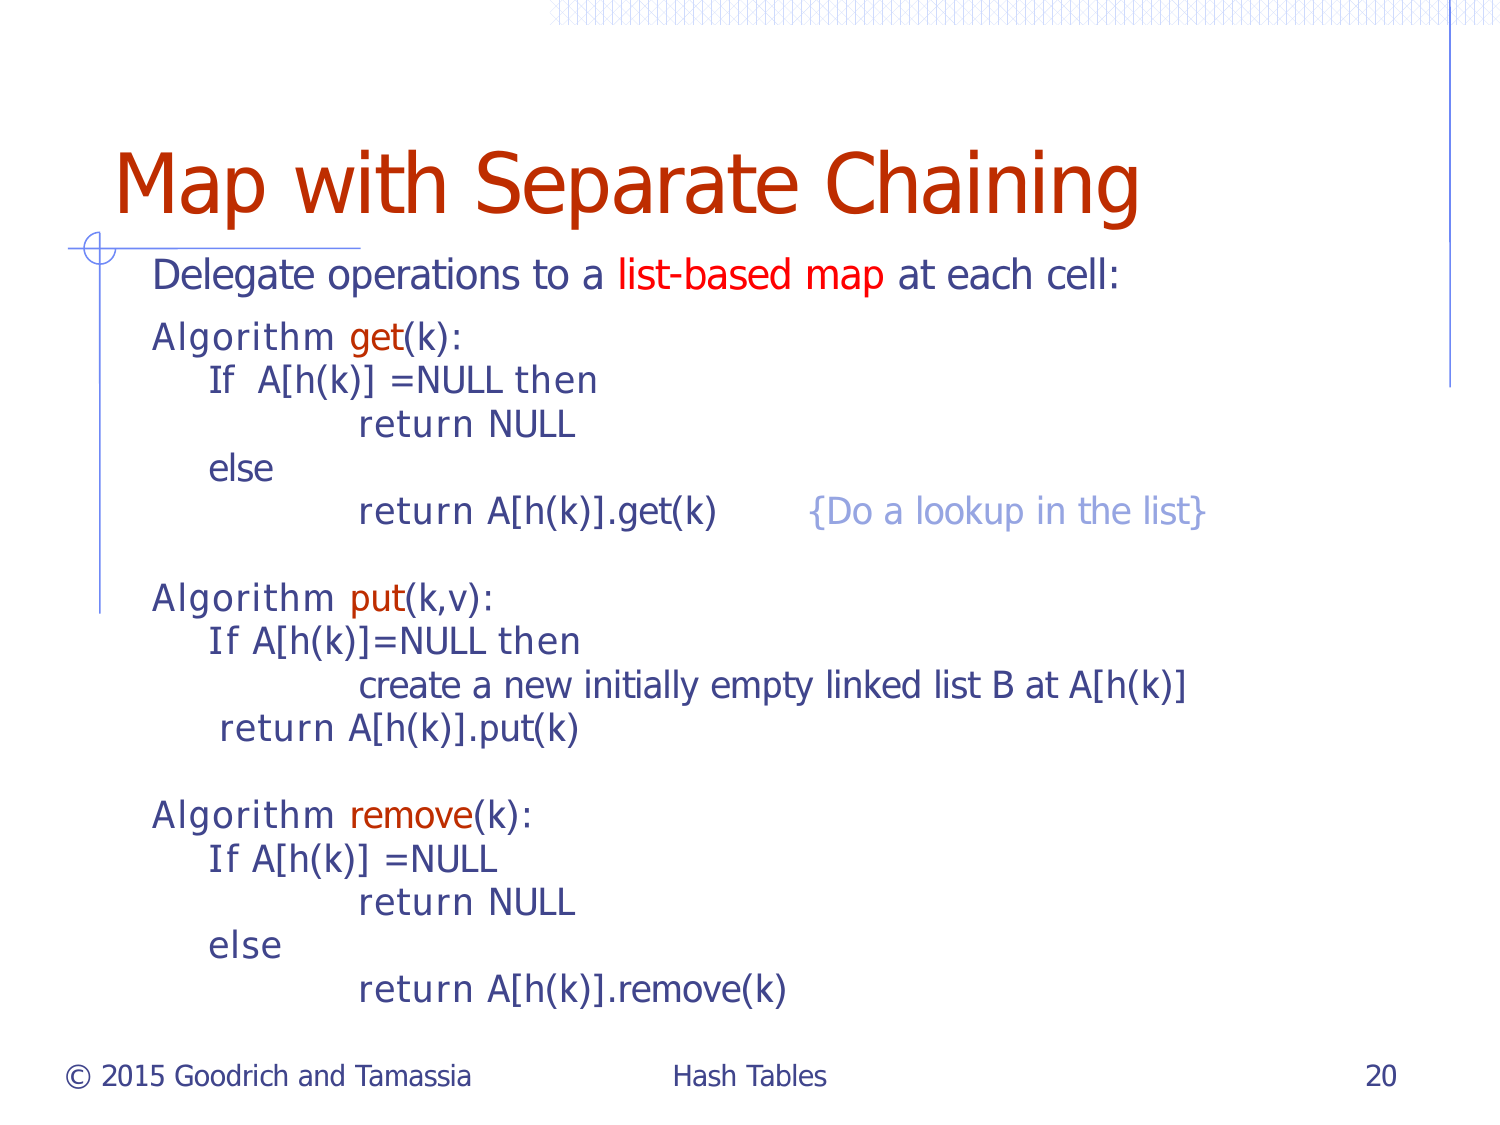

# Map with Separate Chaining
Delegate operations to a list-based map at each cell:

Algorithm get(k):
	If  A[h(k)] =NULL then
		return NULL
	else
		return A[h(k)].get(k) 	{Do a lookup in the list}

Algorithm put(k,v):
	If A[h(k)]=NULL then
		create a new initially empty linked list B at A[h(k)]
	 return A[h(k)].put(k)

Algorithm remove(k):
	If A[h(k)] =NULL
		return NULL
	else
		return A[h(k)].remove(k)

© 2015 Goodrich and Tamassia
Hash Tables
20